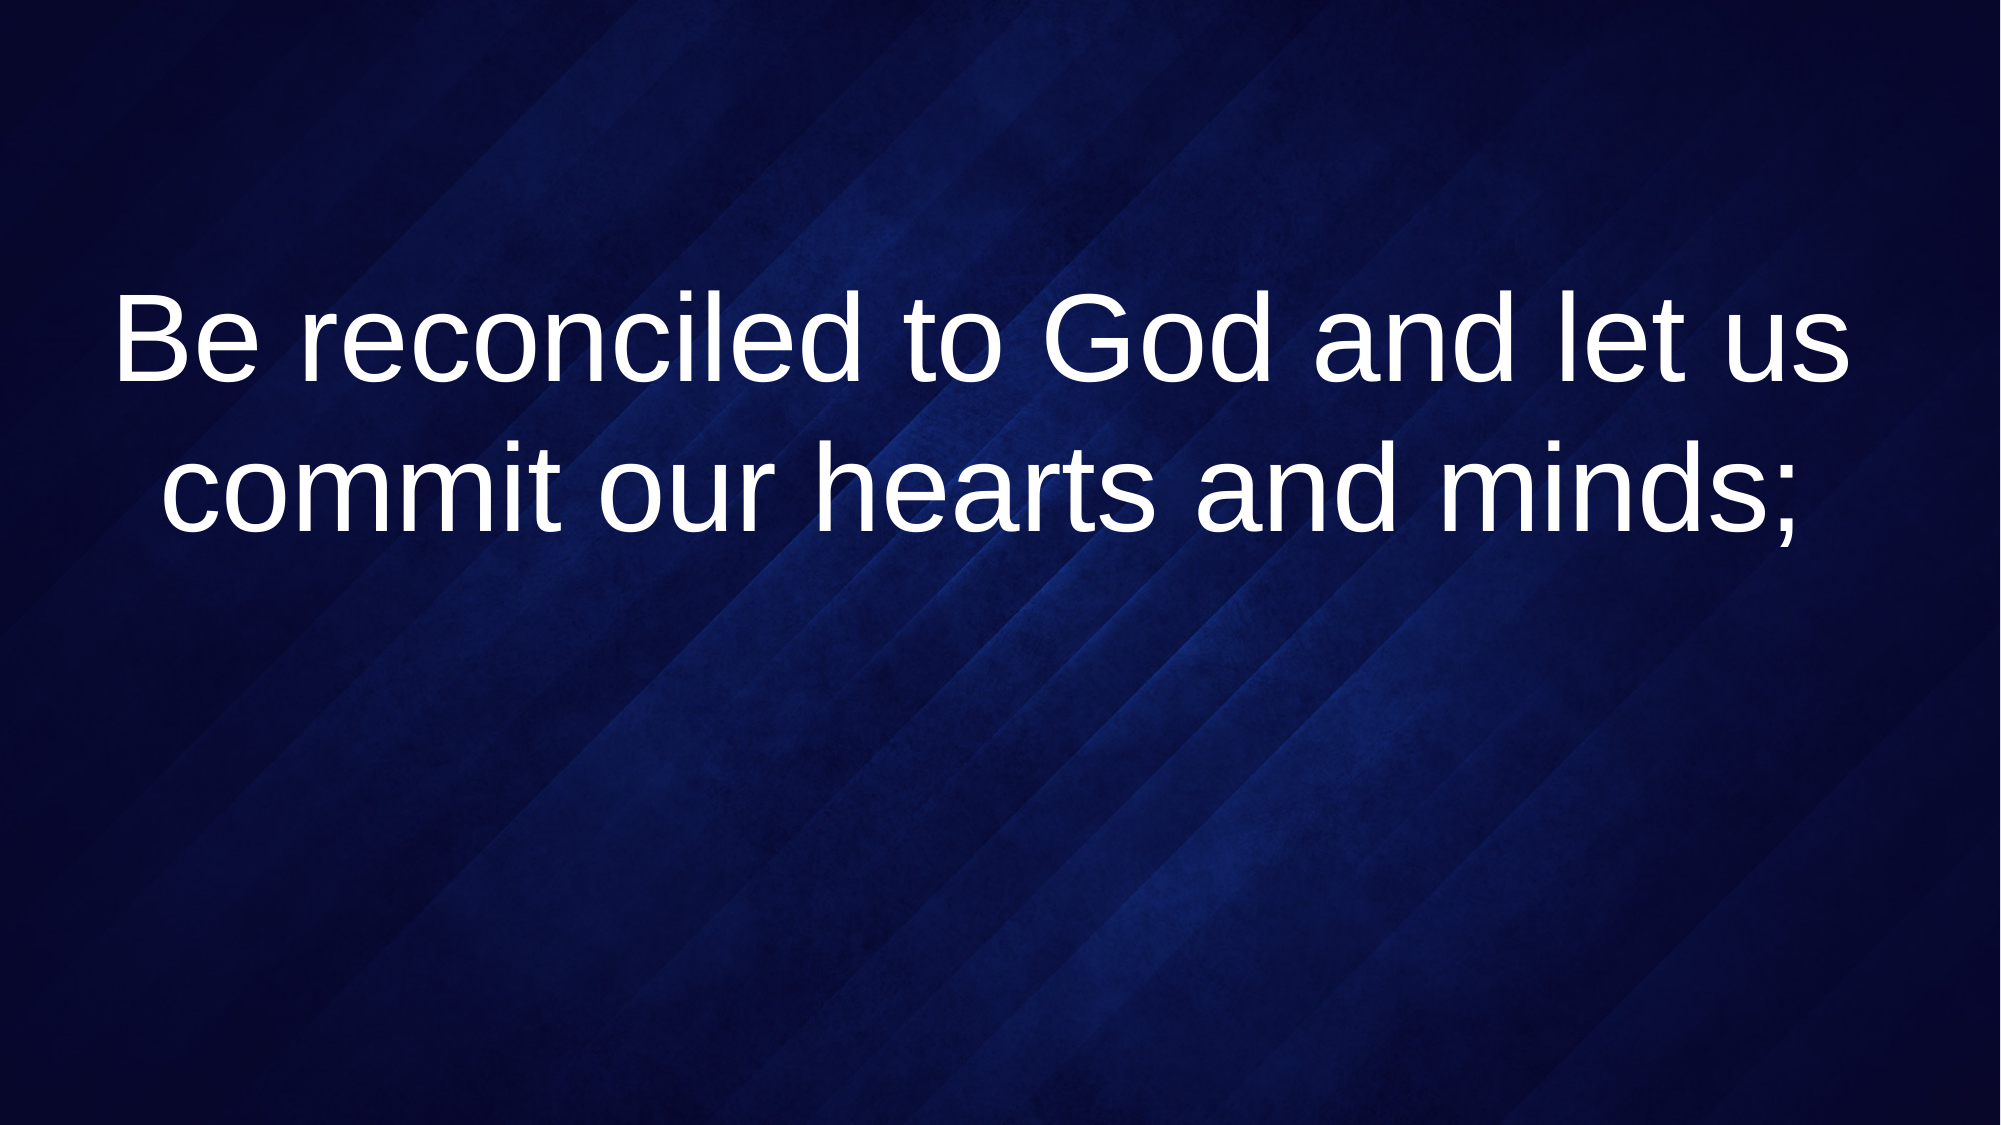

# Be reconciled to God and let us commit our hearts and minds;